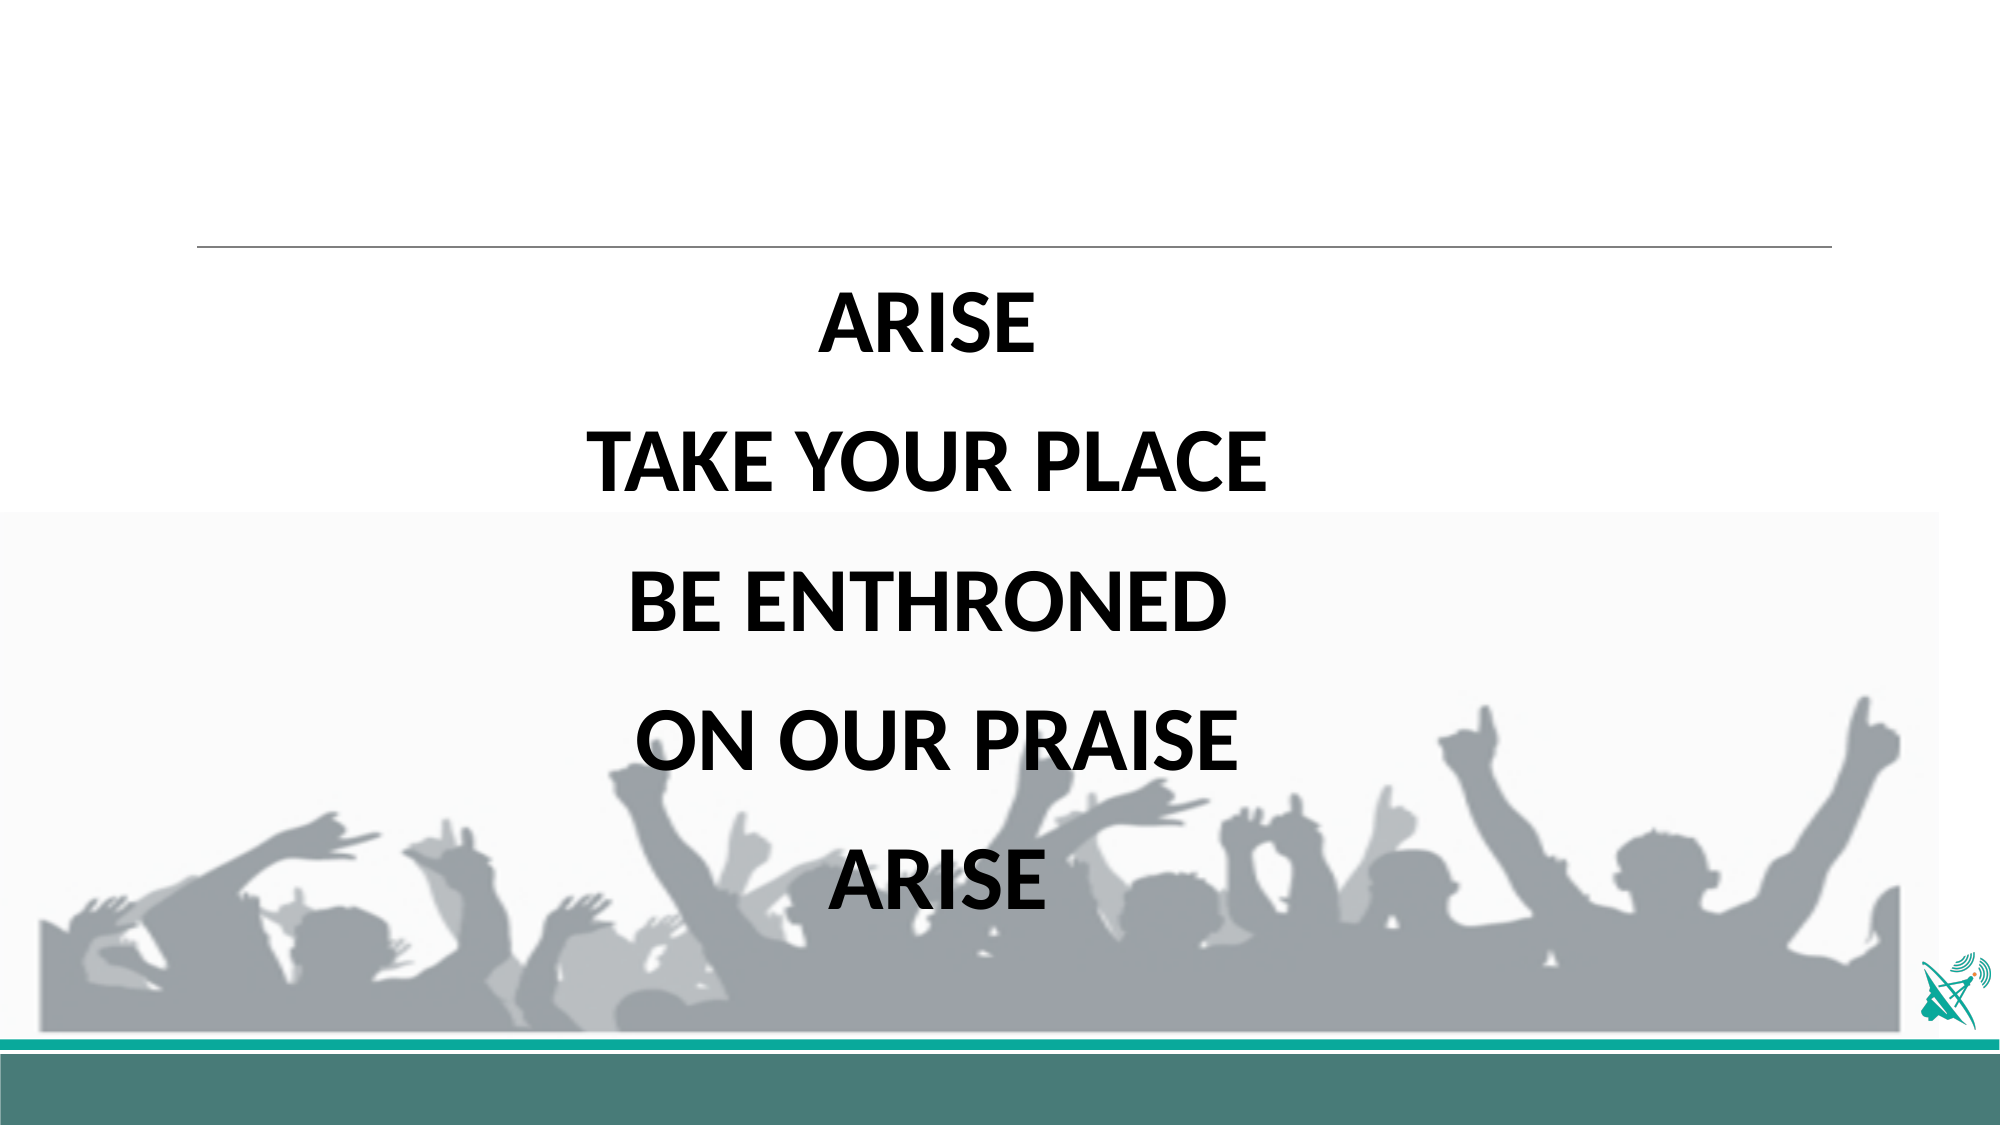

ARISE
TAKE YOUR PLACE
BE ENTHRONED
ON OUR PRAISE
ARISE